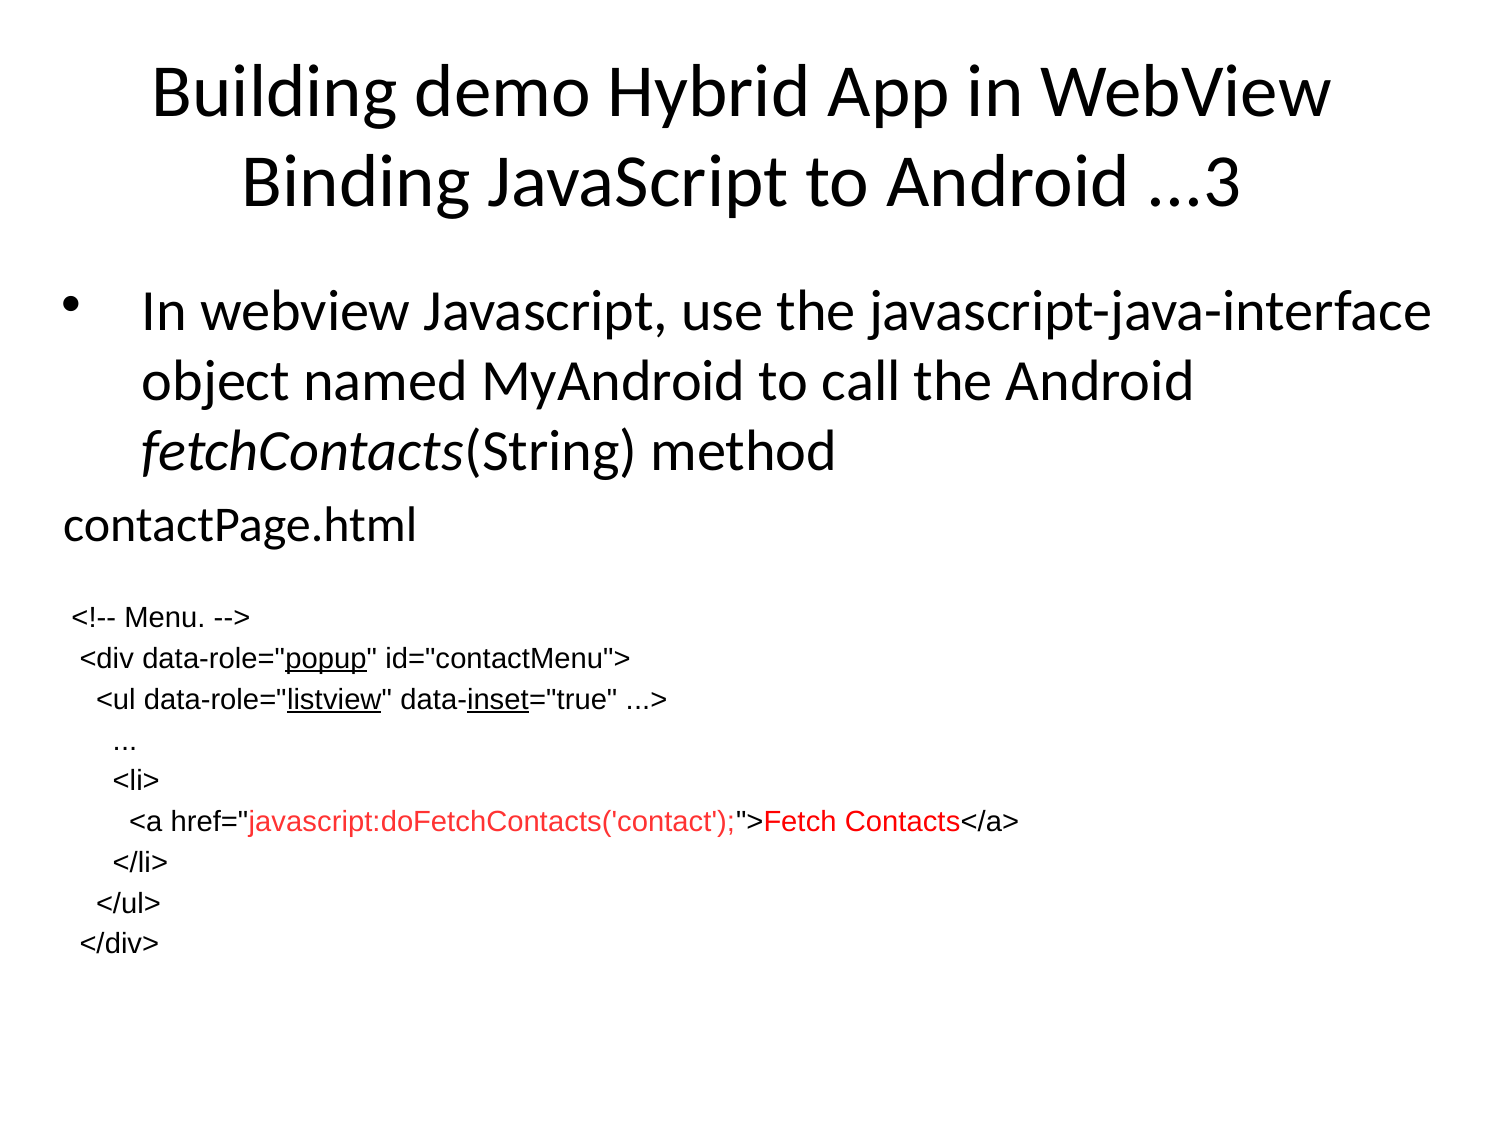

# Building demo Hybrid App in WebView Binding JavaScript to Android ...3
In webview Javascript, use the javascript-java-interface object named MyAndroid to call the Android fetchContacts(String) method
contactPage.html

 <!-- Menu. -->
  <div data-role="popup" id="contactMenu">
    <ul data-role="listview" data-inset="true" ...>
      ...
      <li>
        <a href="javascript:doFetchContacts('contact');">Fetch Contacts</a>
      </li>
    </ul>
  </div>